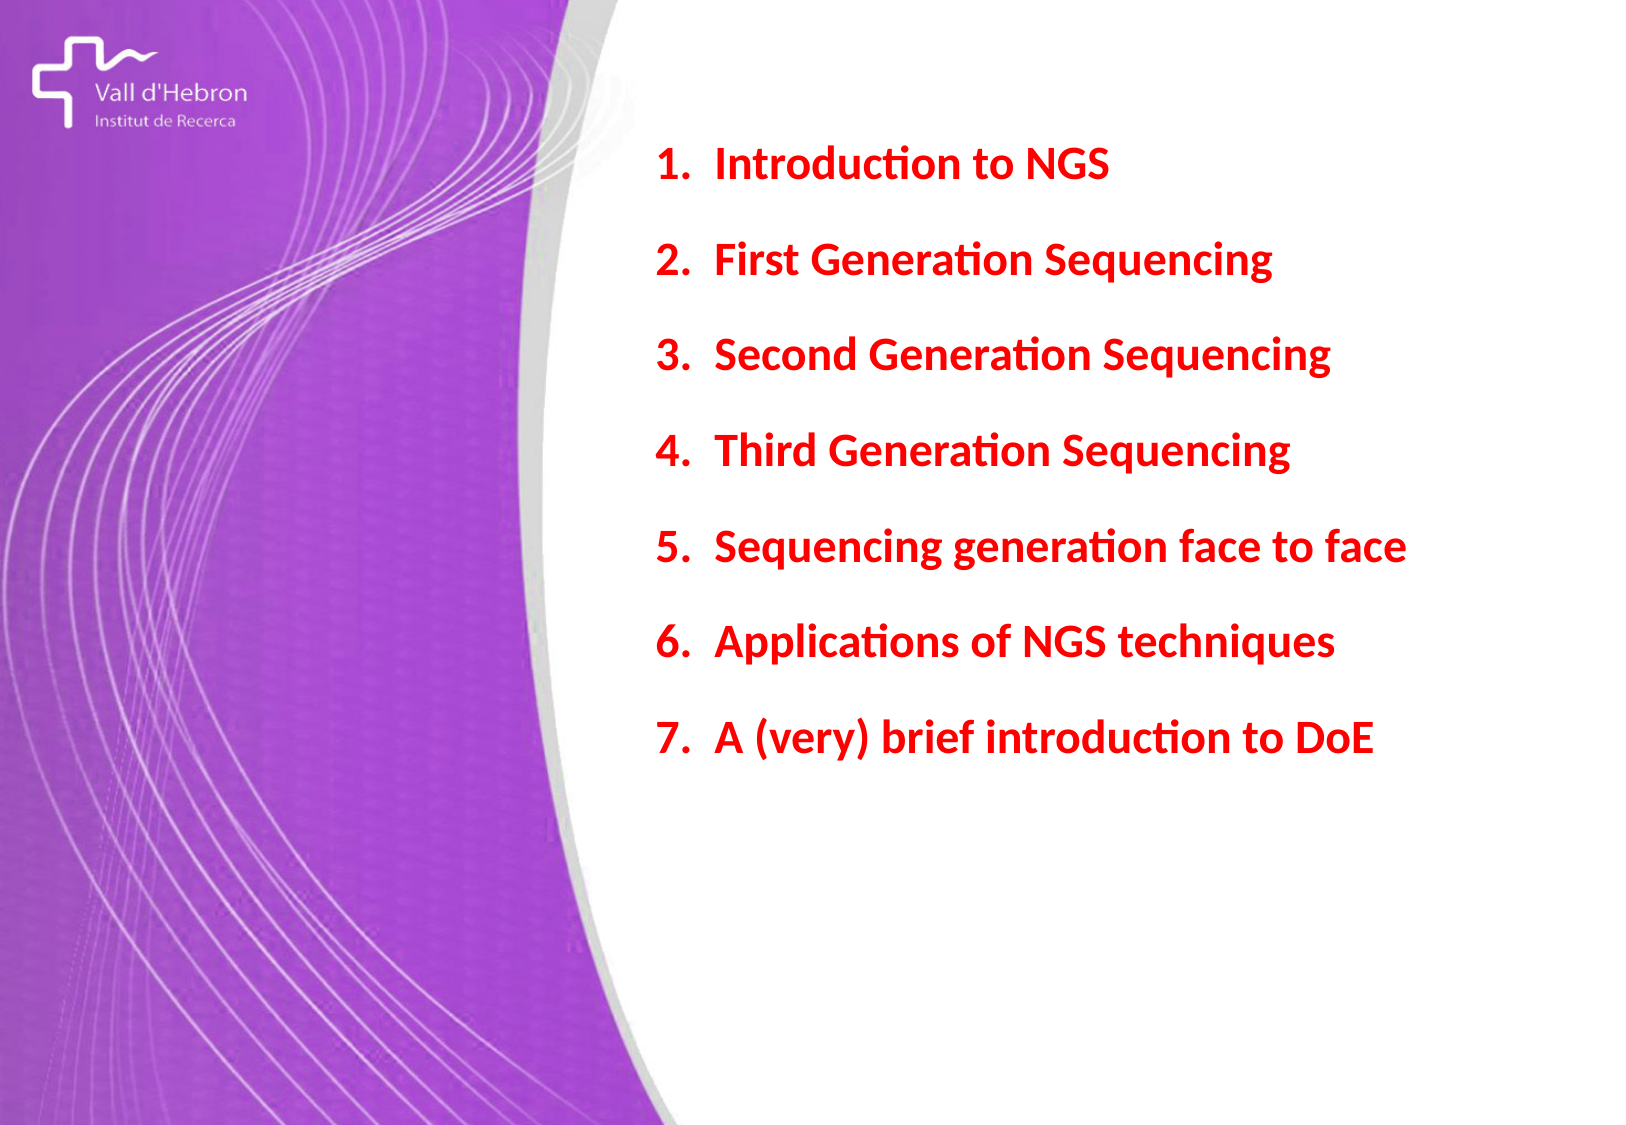

Introduction to NGS
First Generation Sequencing
Second Generation Sequencing
Third Generation Sequencing
Sequencing generation face to face
Applications of NGS techniques
A (very) brief introduction to DoE